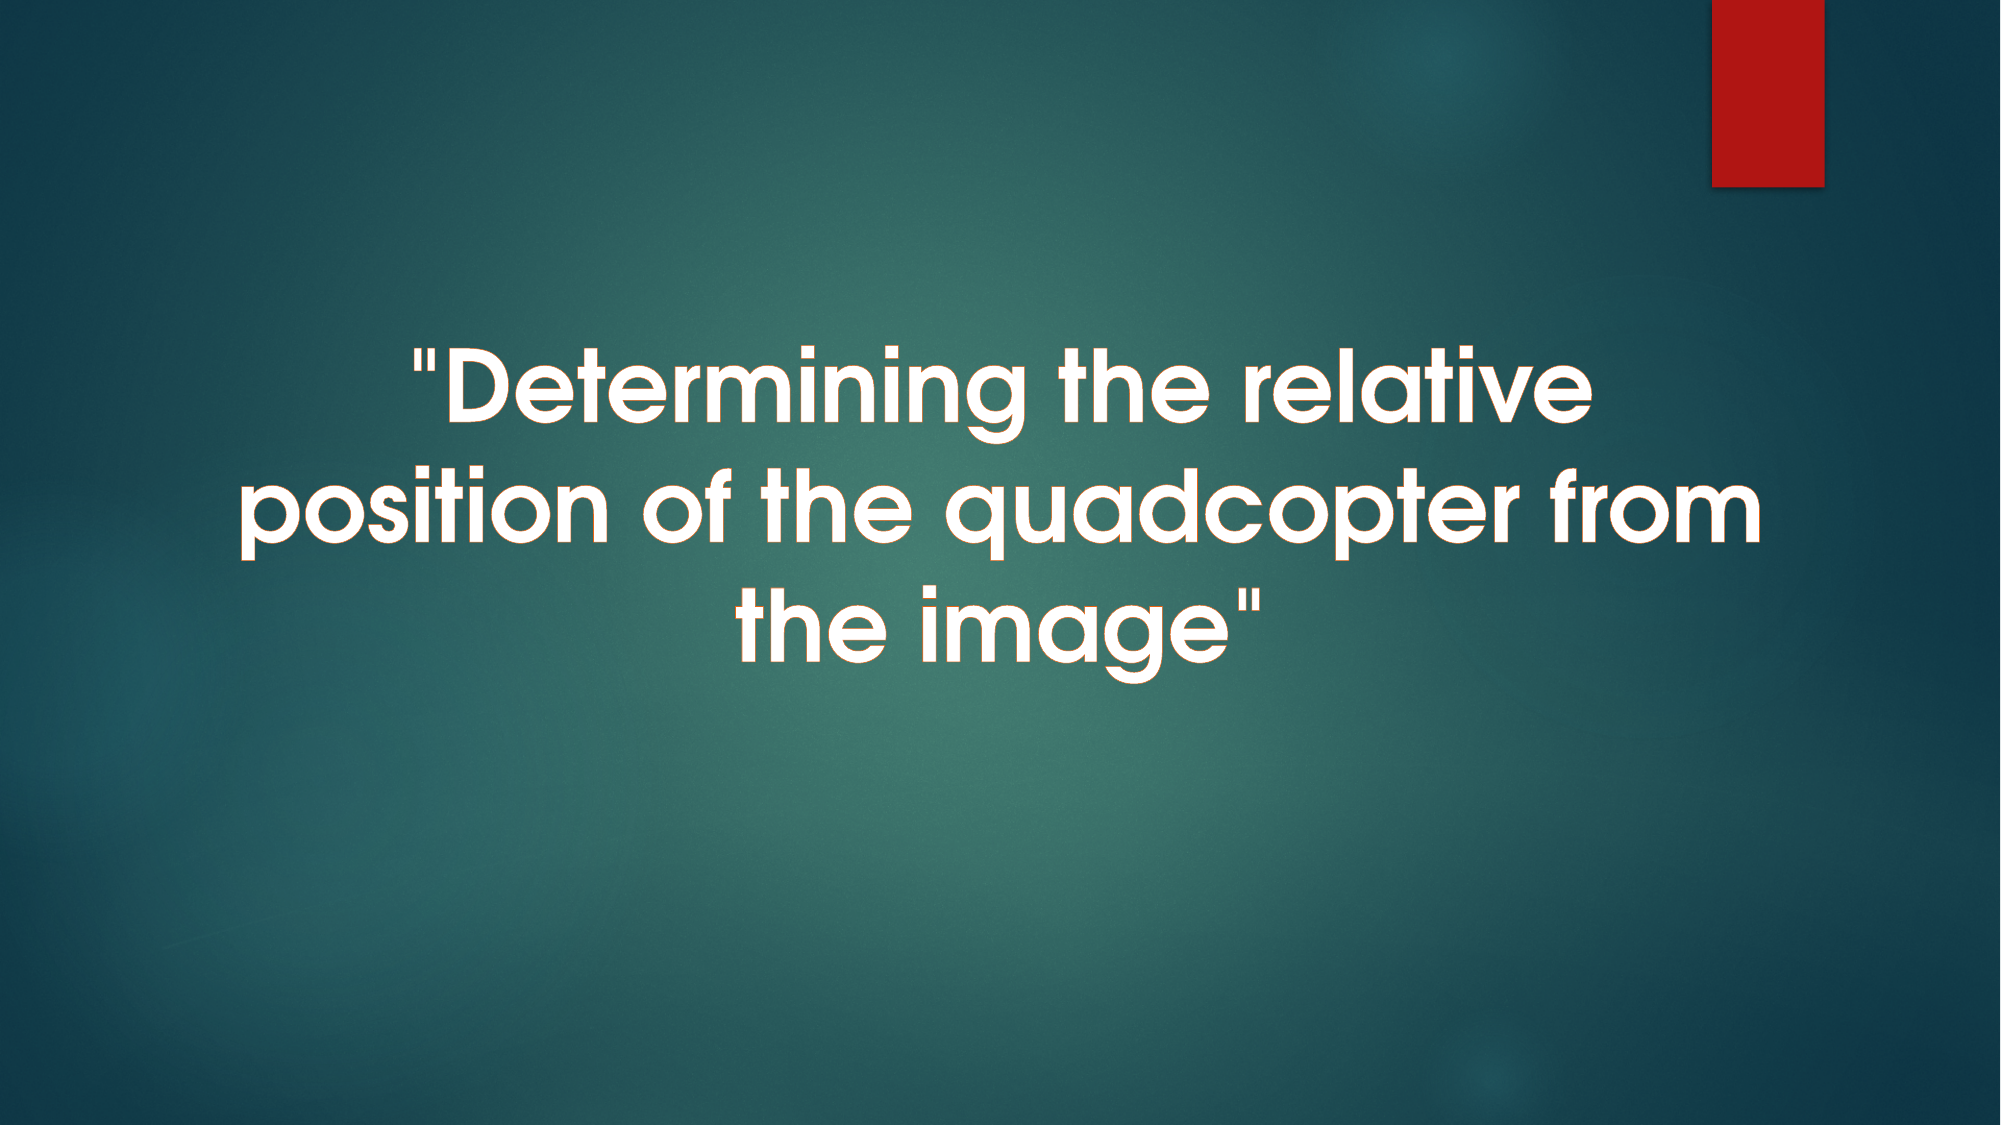

"Determining the relative position of the quadcopter from the image"